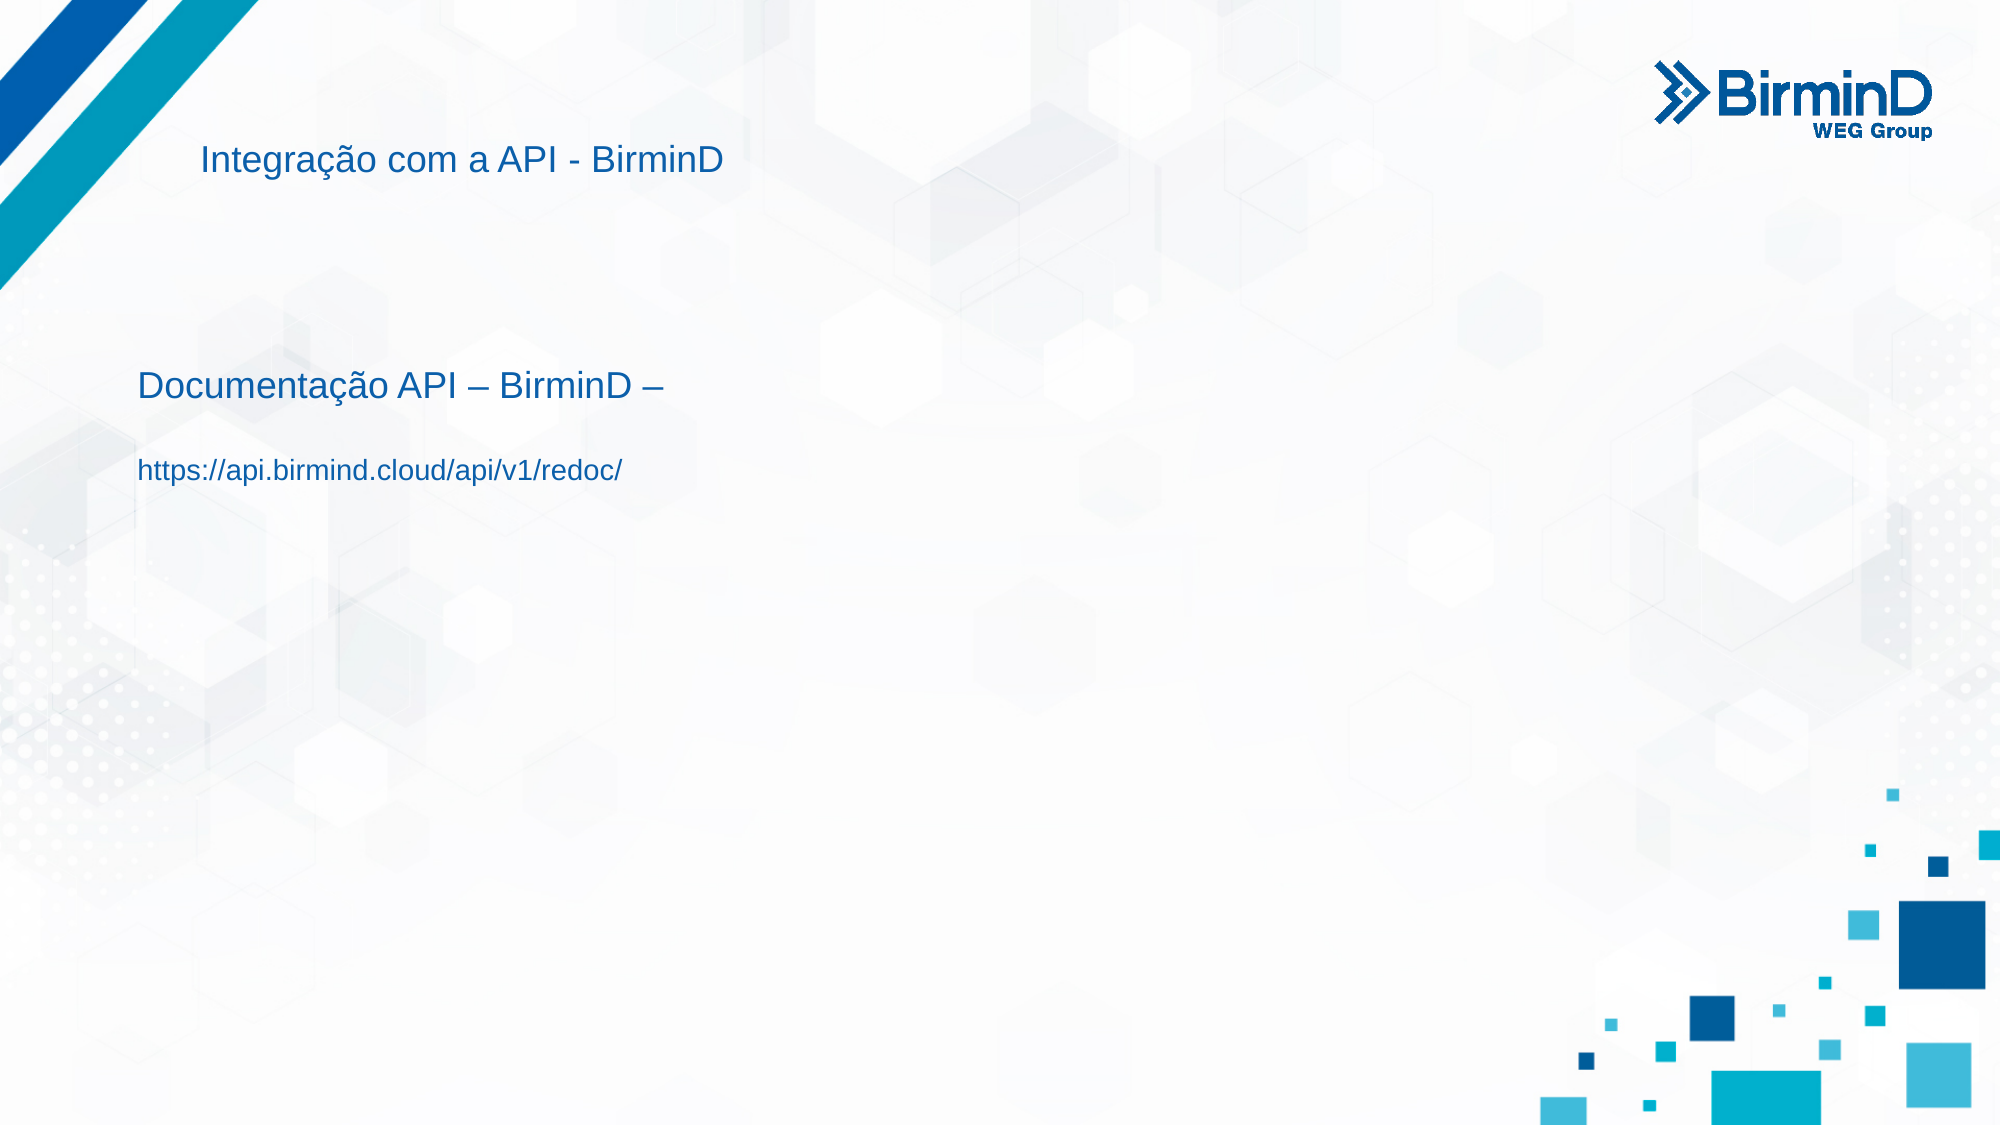

Integração com a API - BirminD
Documentação API – BirminD –

https://api.birmind.cloud/api/v1/redoc/